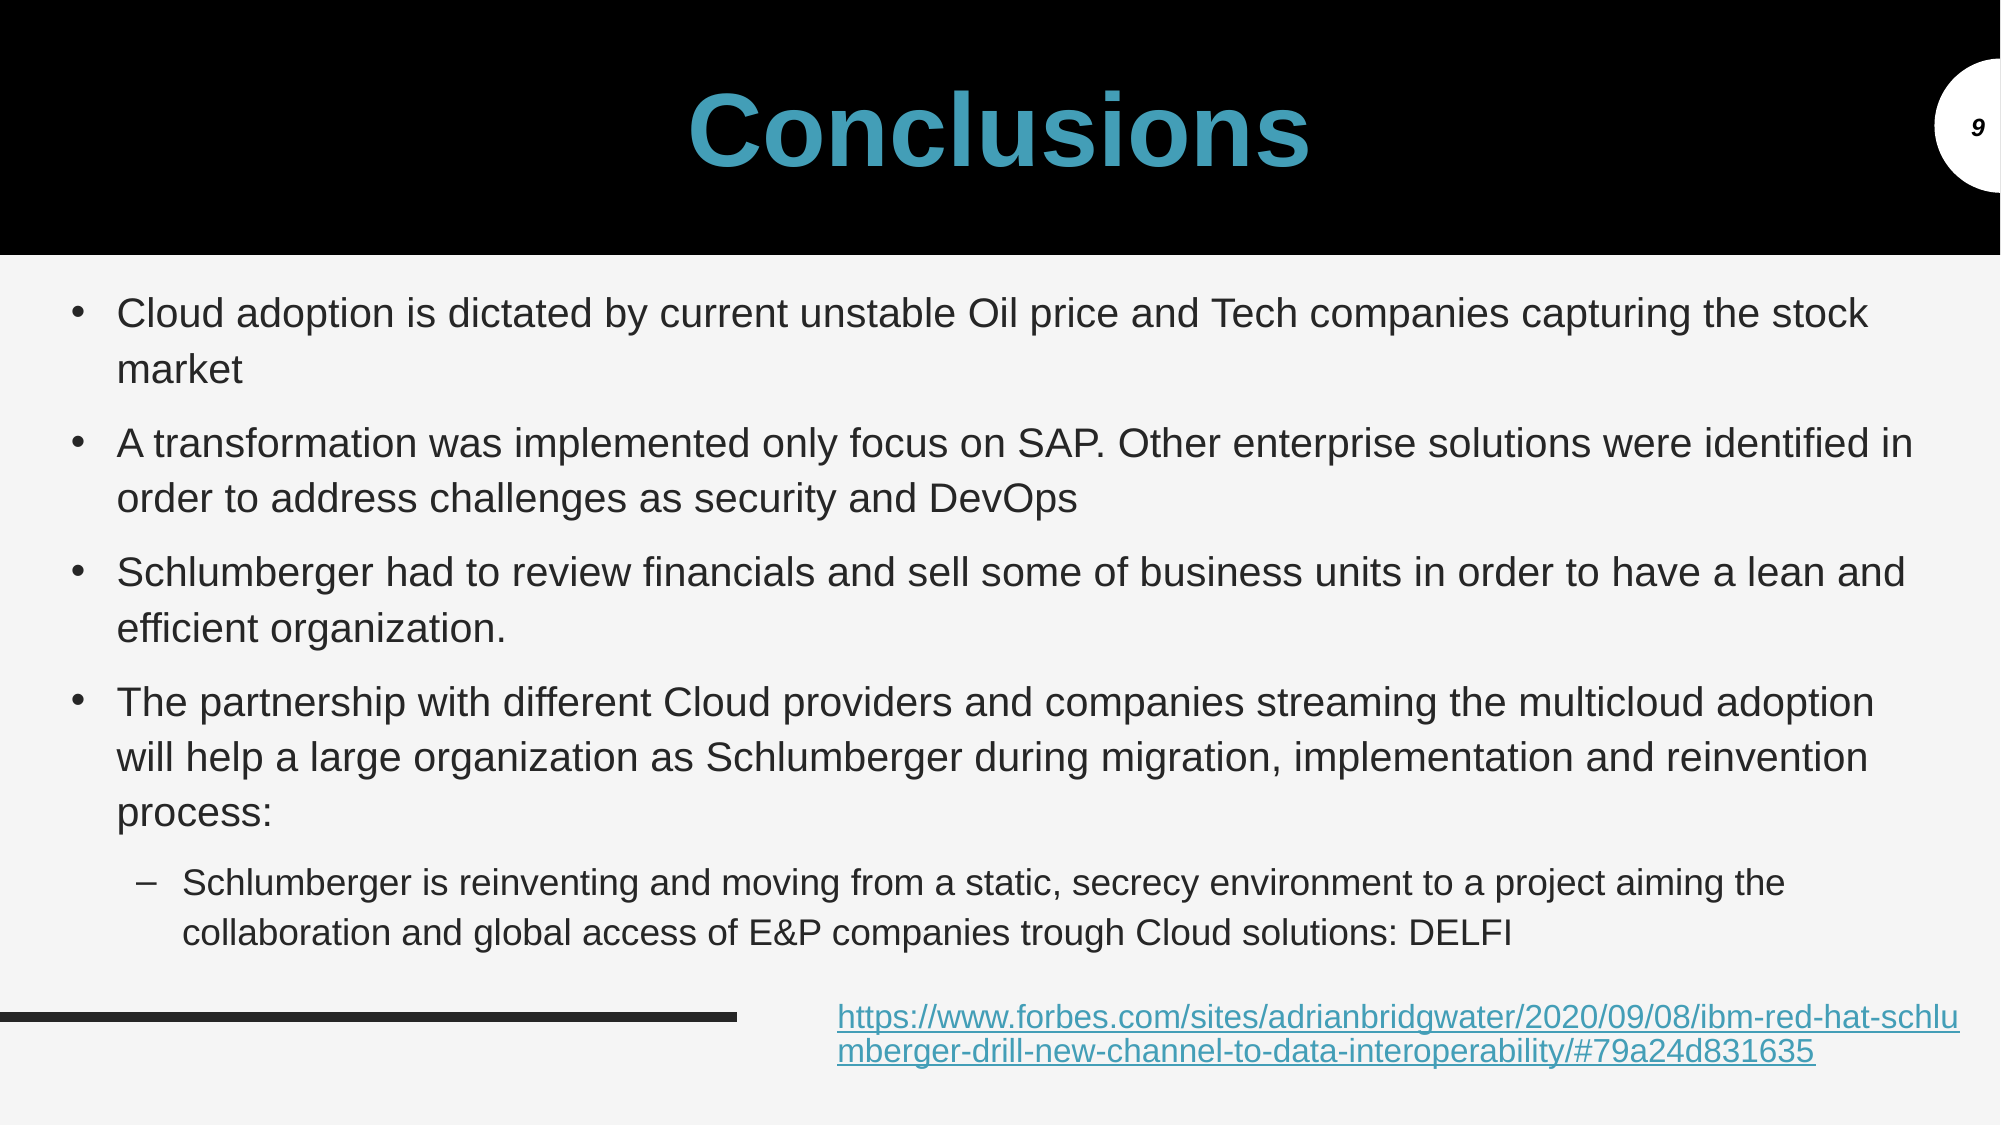

# Conclusions
9
Cloud adoption is dictated by current unstable Oil price and Tech companies capturing the stock market
A transformation was implemented only focus on SAP. Other enterprise solutions were identified in order to address challenges as security and DevOps
Schlumberger had to review financials and sell some of business units in order to have a lean and efficient organization.
The partnership with different Cloud providers and companies streaming the multicloud adoption will help a large organization as Schlumberger during migration, implementation and reinvention process:
Schlumberger is reinventing and moving from a static, secrecy environment to a project aiming the collaboration and global access of E&P companies trough Cloud solutions: DELFI
https://www.forbes.com/sites/adrianbridgwater/2020/09/08/ibm-red-hat-schlumberger-drill-new-channel-to-data-interoperability/#79a24d831635